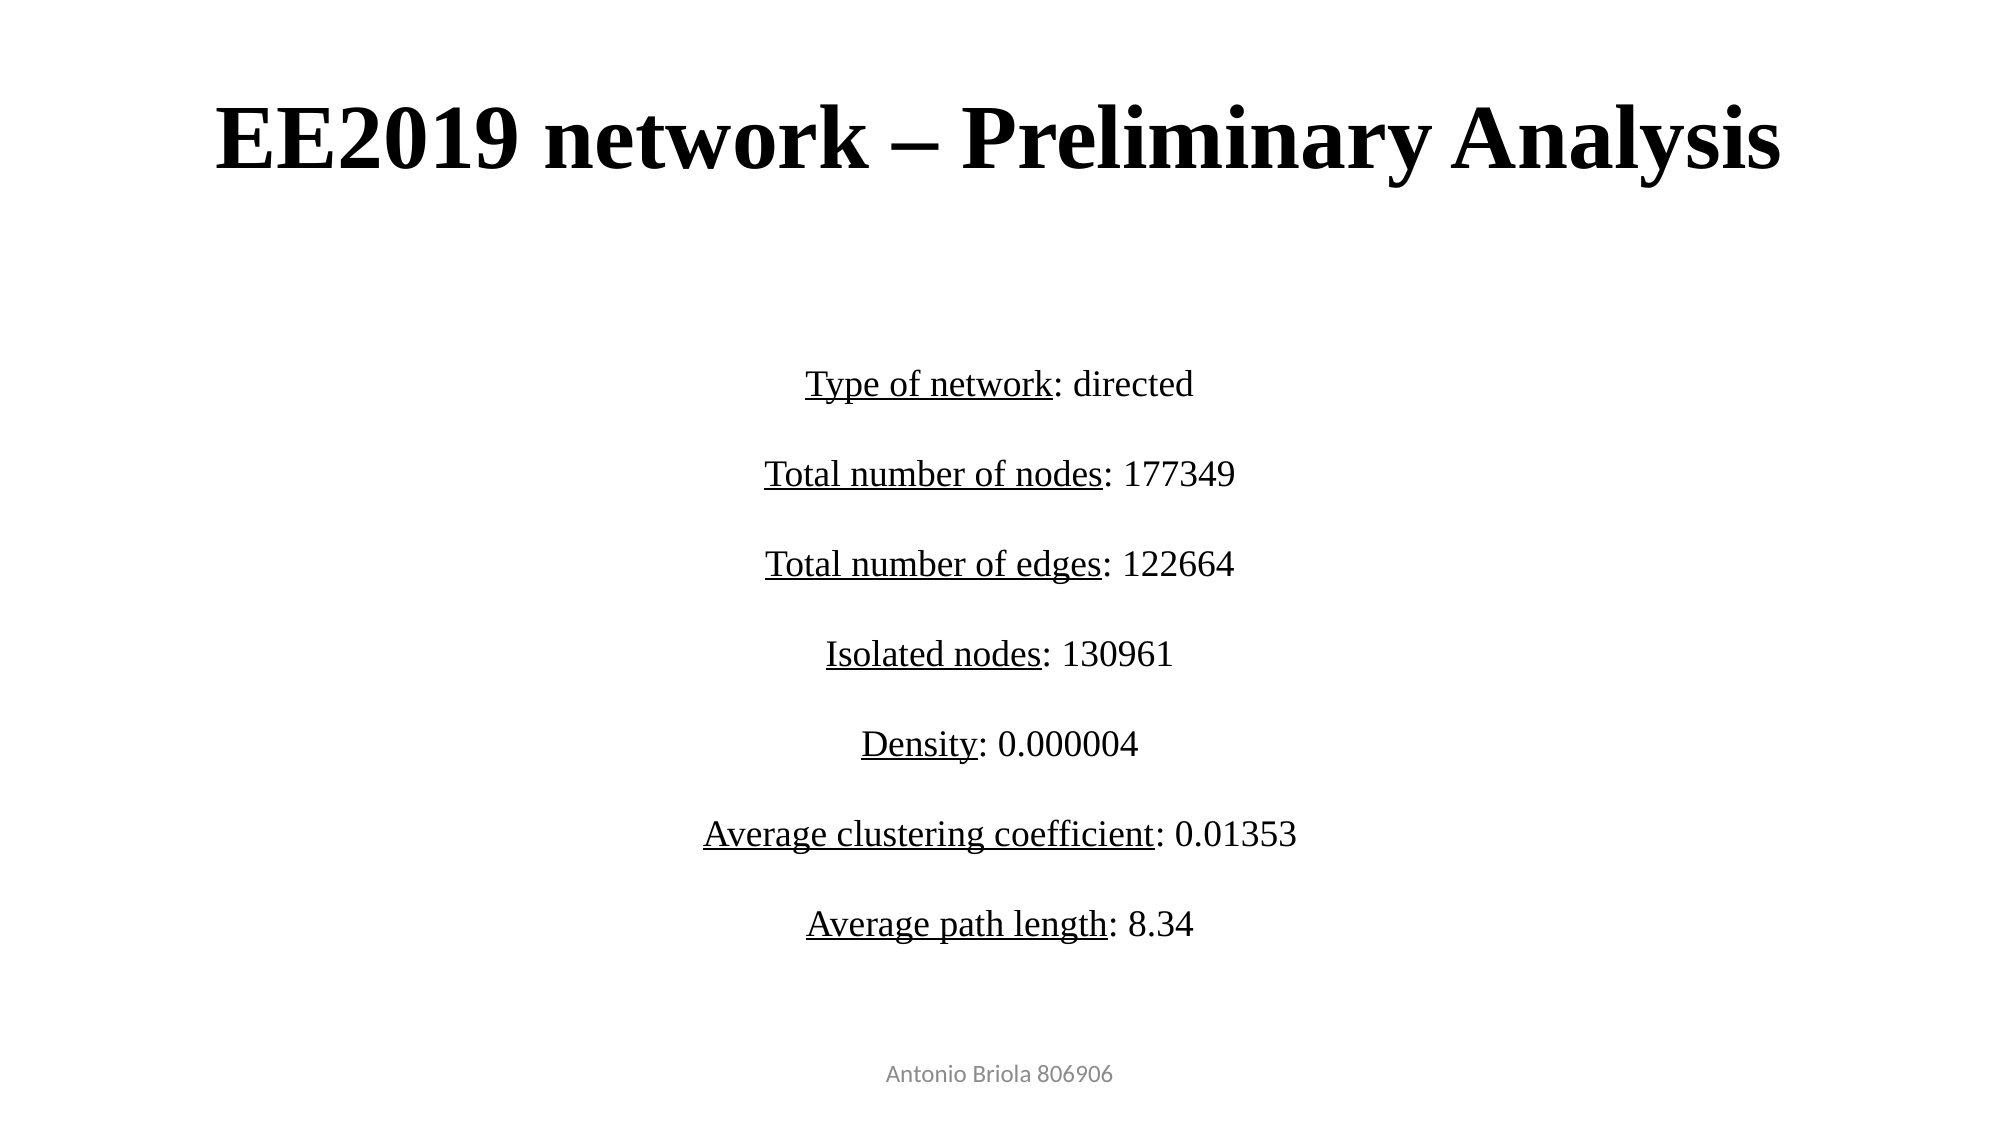

# EE2019 network – Preliminary Analysis
Type of network: directed
Total number of nodes: 177349
Total number of edges: 122664
Isolated nodes: 130961
Density: 0.000004
Average clustering coefficient: 0.01353
Average path length: 8.34
Antonio Briola 806906